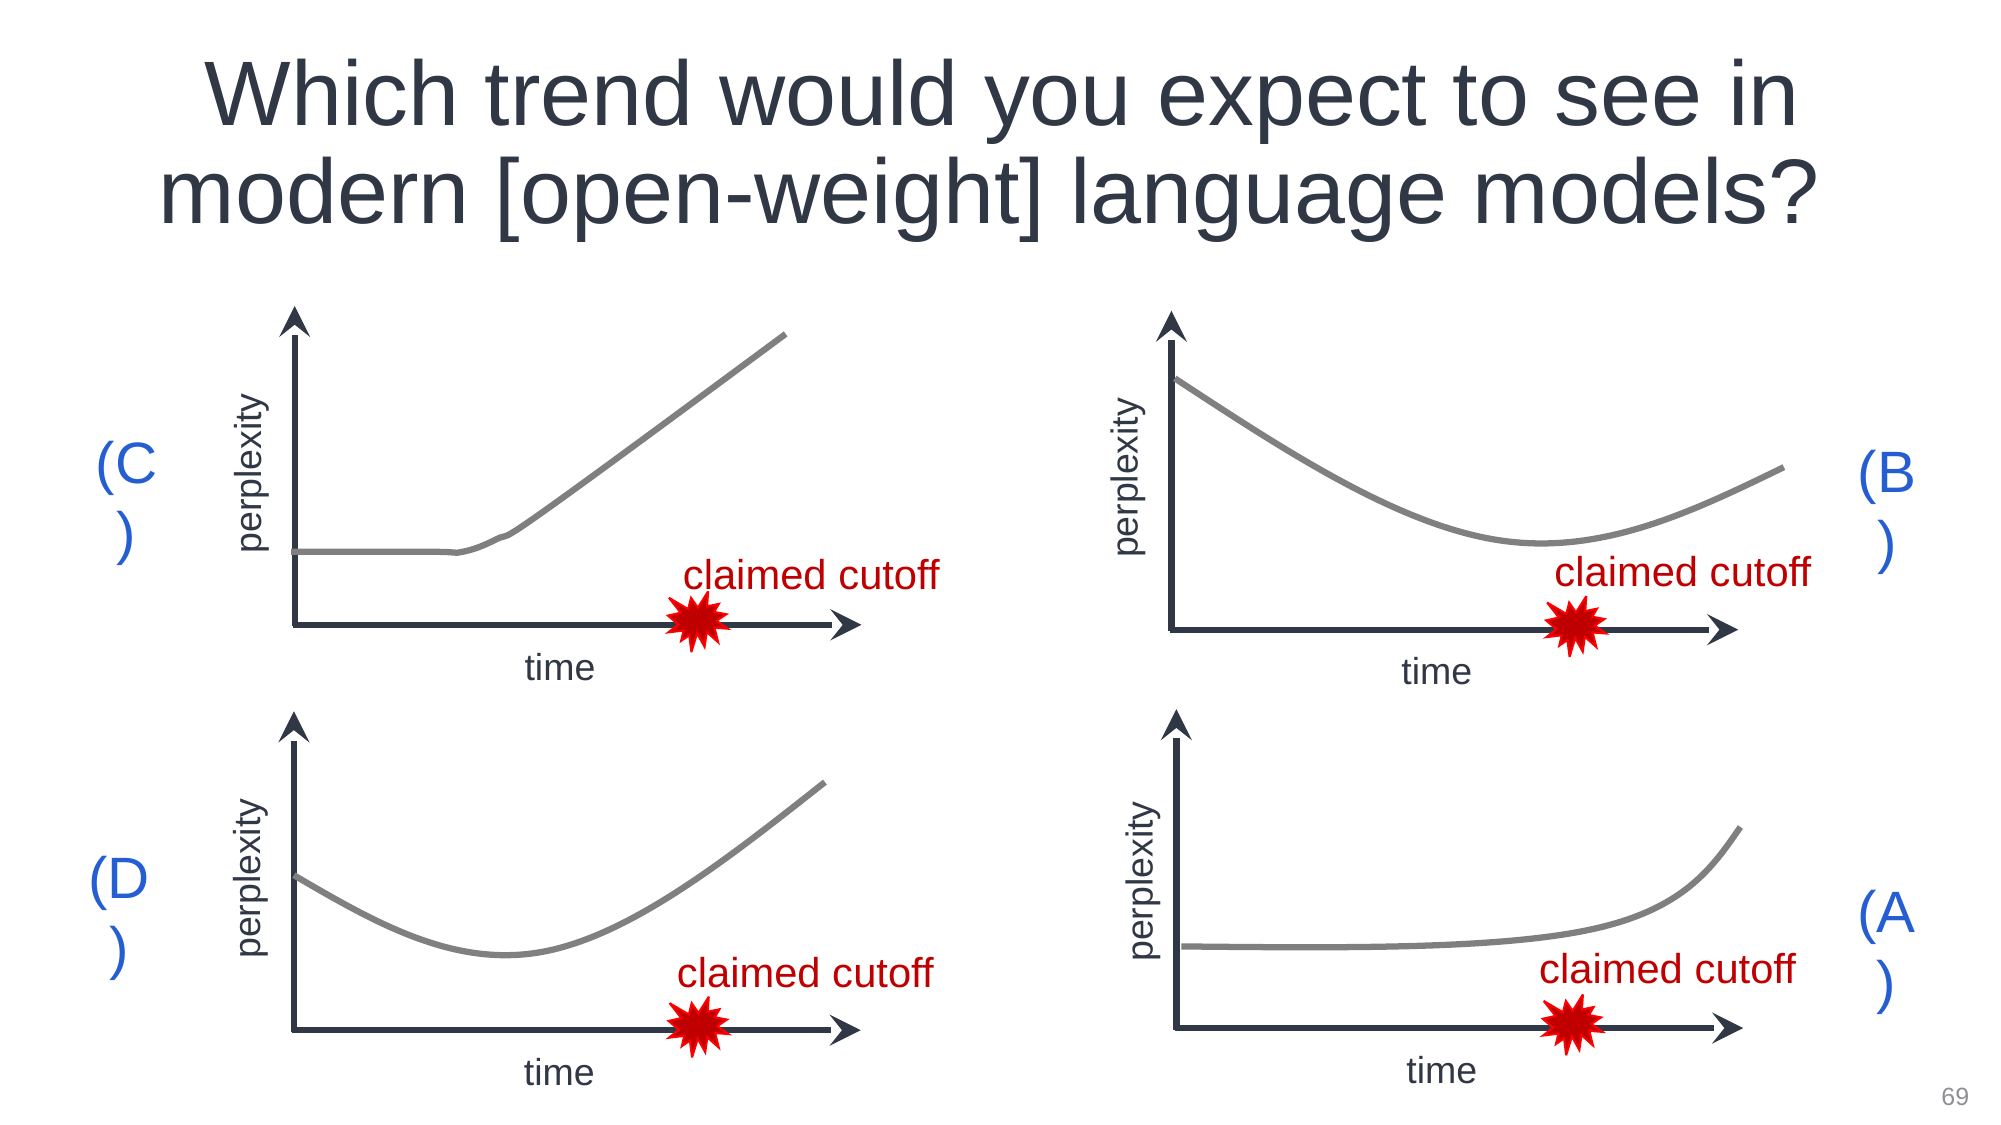

# Which trend would you expect to see in modern [open-weight] language models?

(C)
perplexity
claimed cutoff

time

(B)
perplexity
claimed cutoff

time

(D)
perplexity
claimed cutoff

time

perplexity
(A)
claimed cutoff

time
69